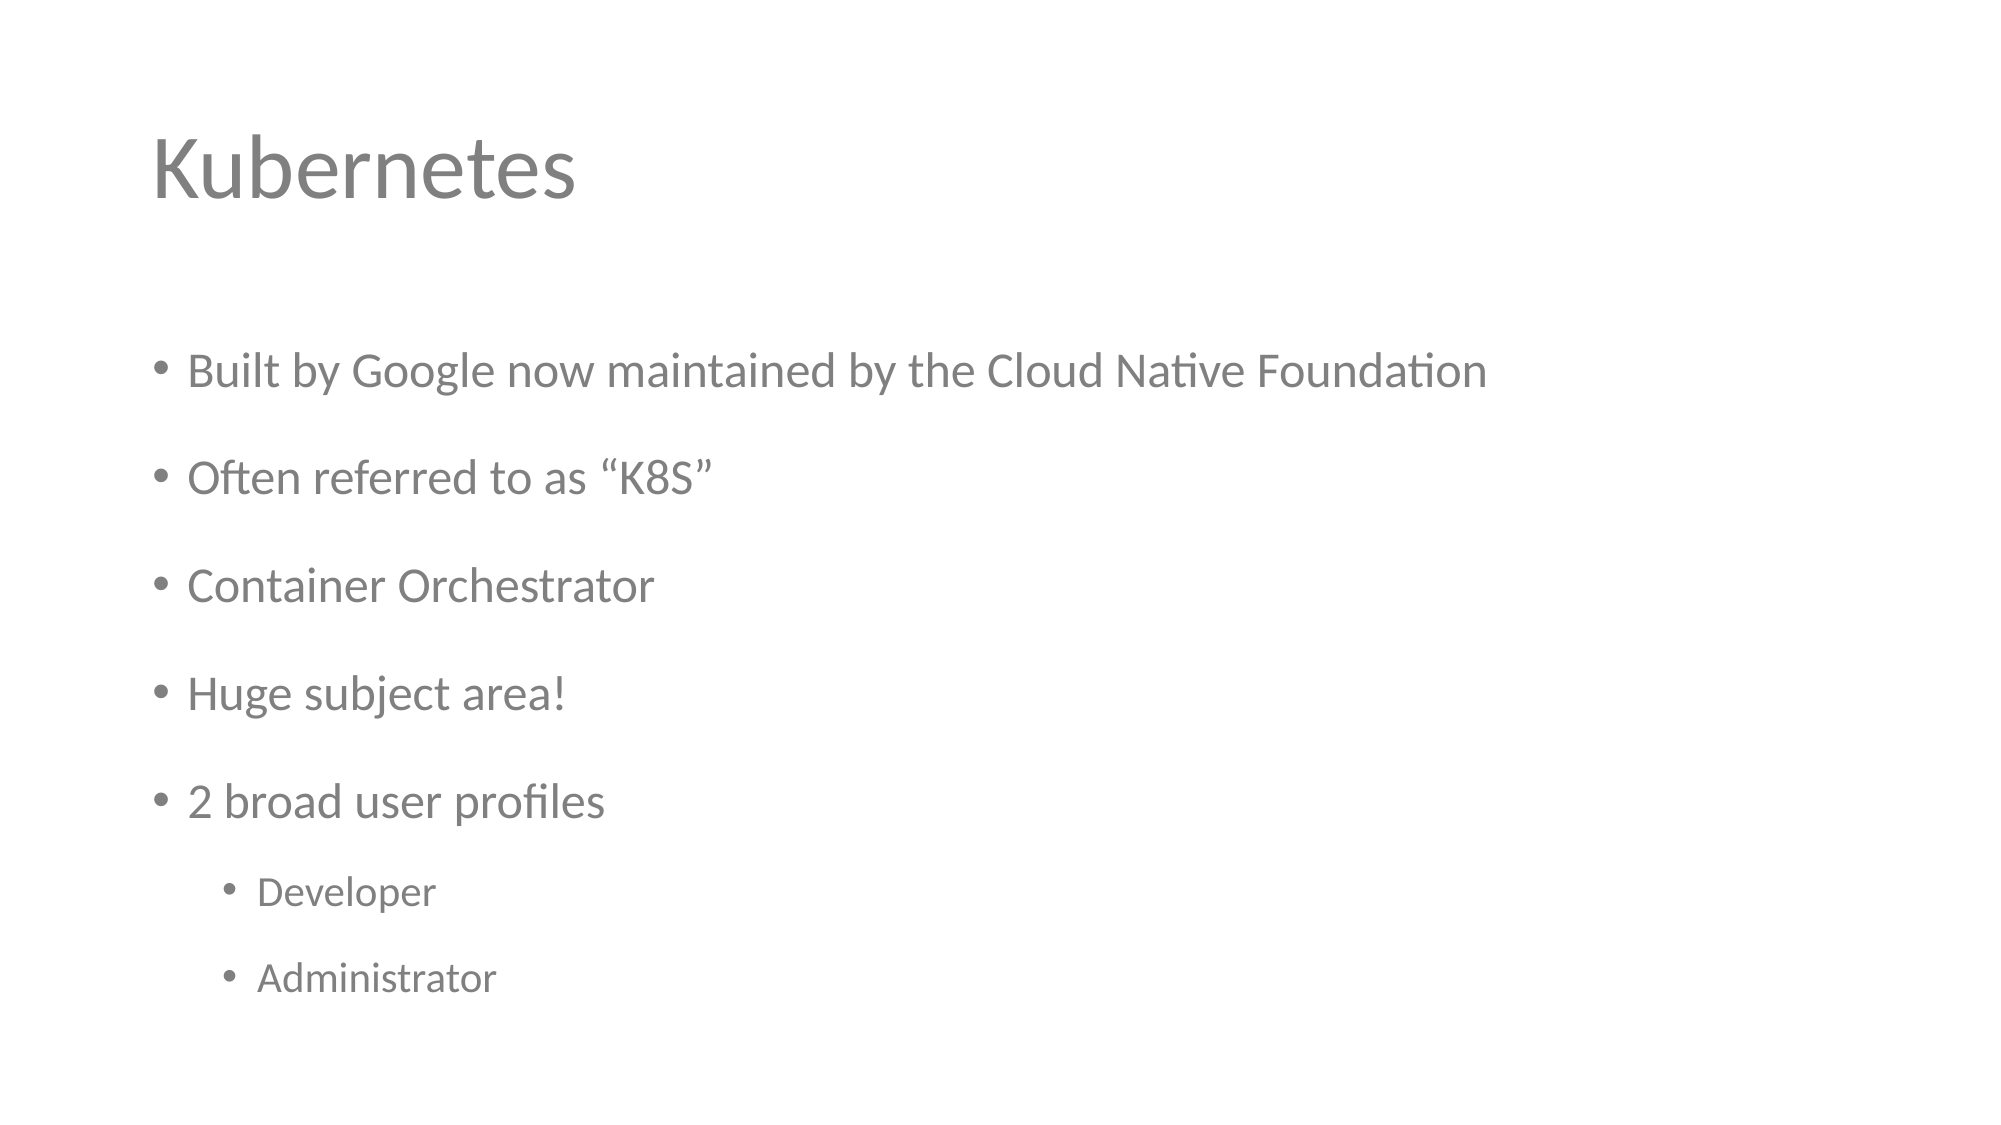

# Kubernetes
Built by Google now maintained by the Cloud Native Foundation
Often referred to as “K8S”
Container Orchestrator
Huge subject area!
2 broad user profiles
Developer
Administrator